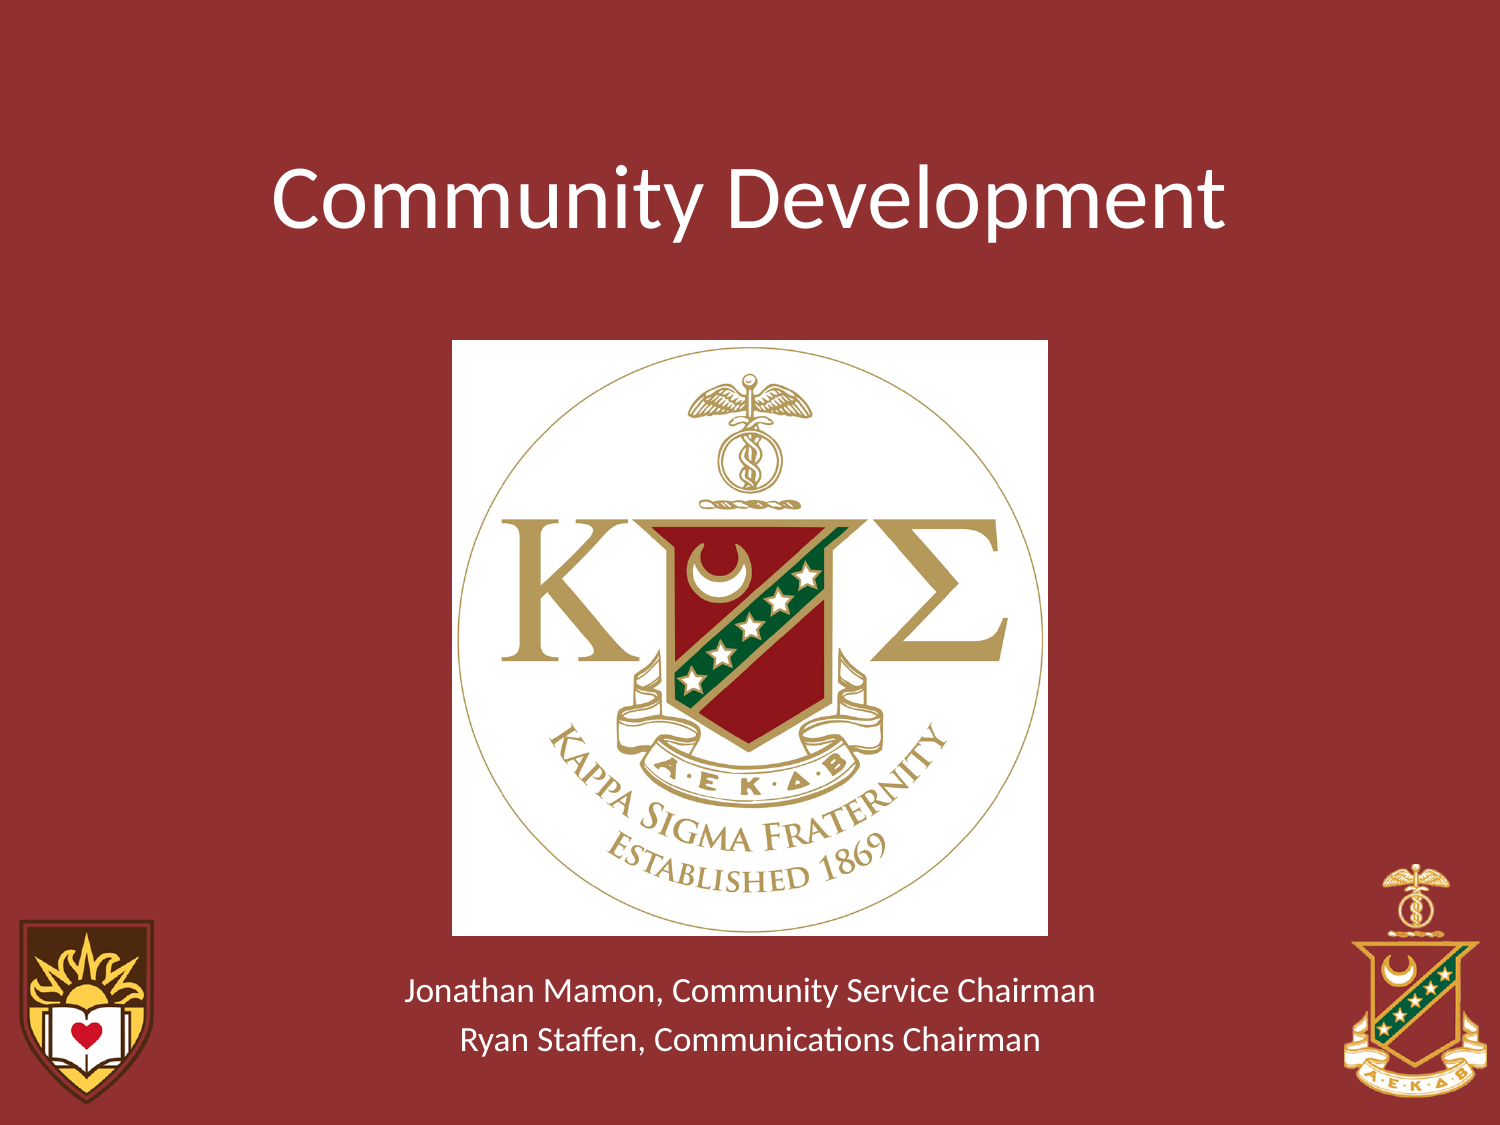

# Community Development
Jonathan Mamon, Community Service Chairman
Ryan Staffen, Communications Chairman